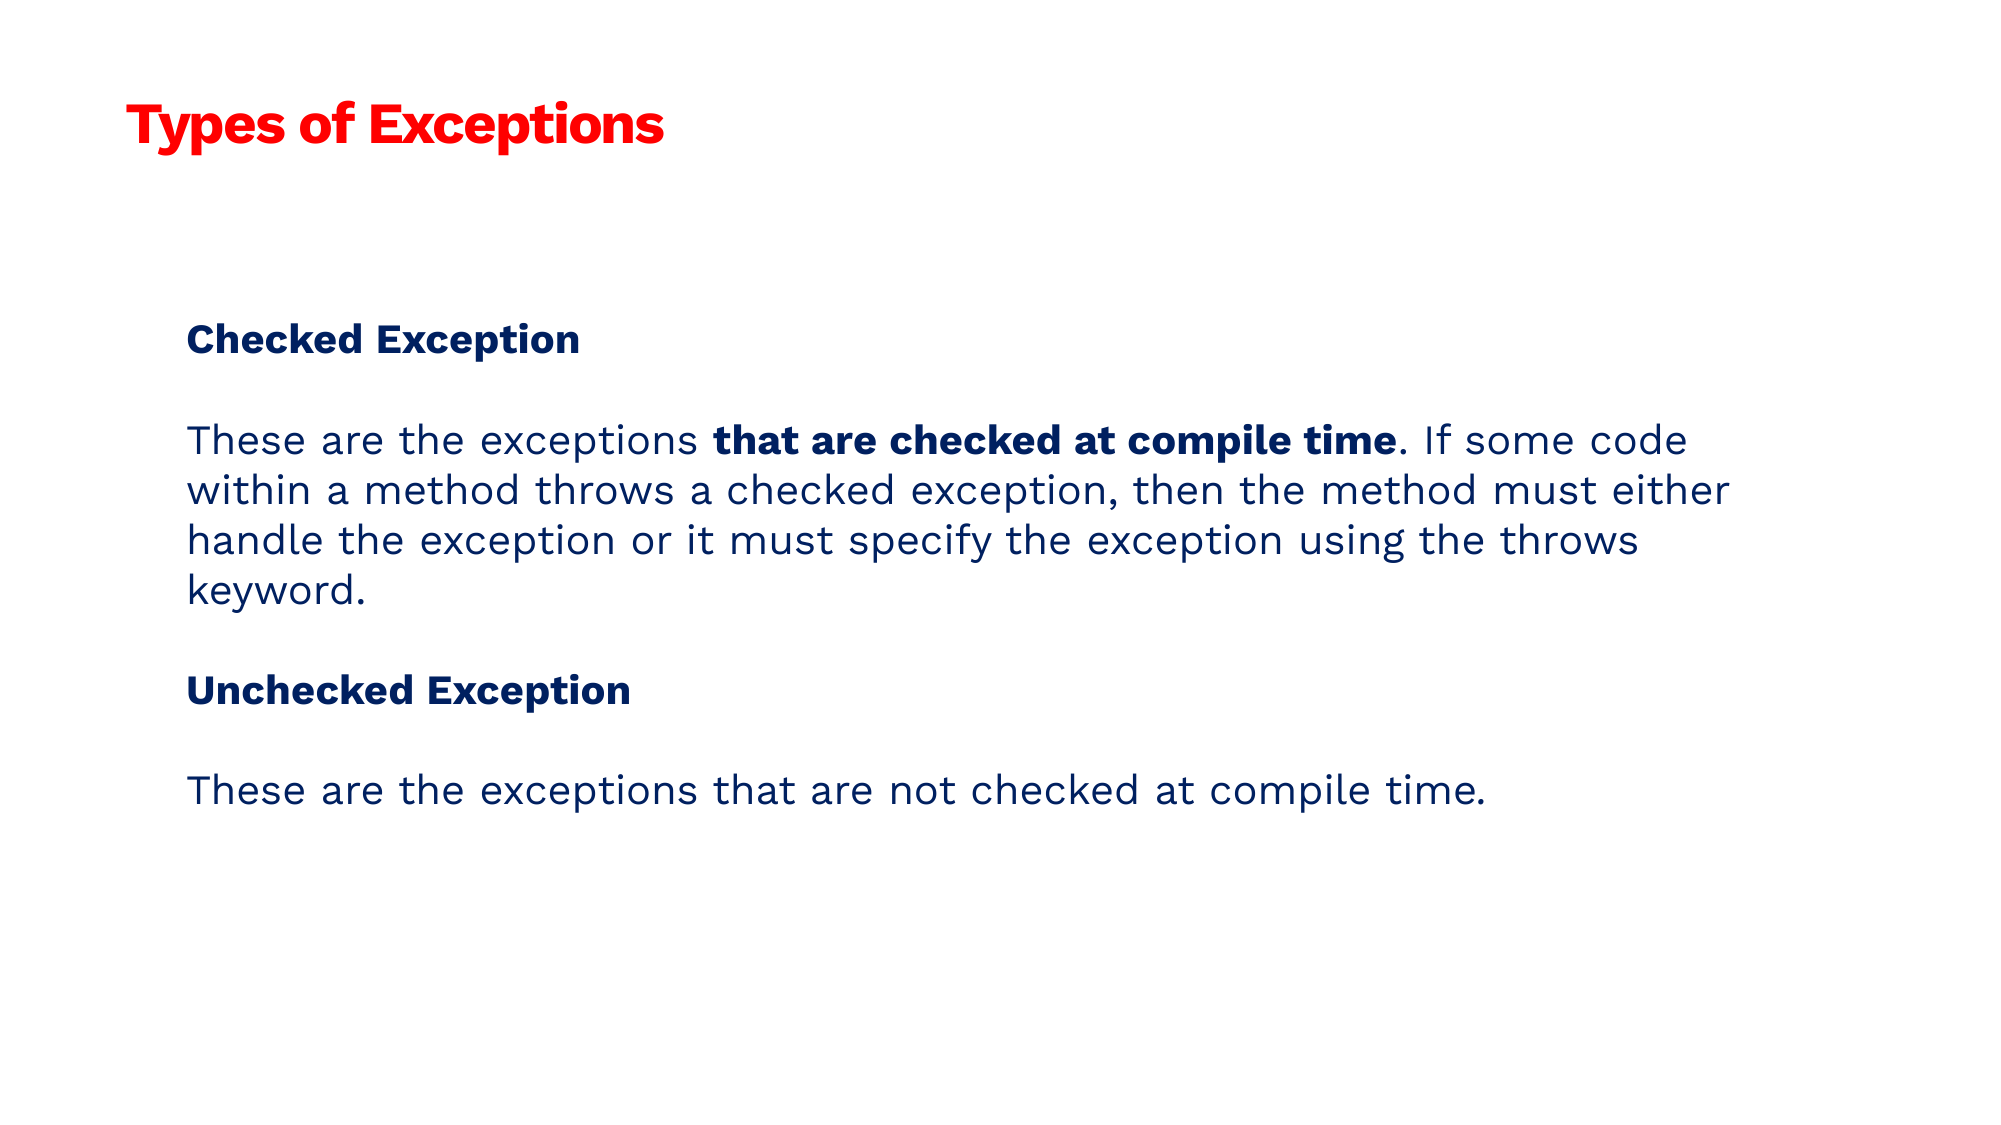

Types of Exceptions
Checked Exception
These are the exceptions that are checked at compile time. If some code within a method throws a checked exception, then the method must either handle the exception or it must specify the exception using the throws keyword.

Unchecked Exception
These are the exceptions that are not checked at compile time.